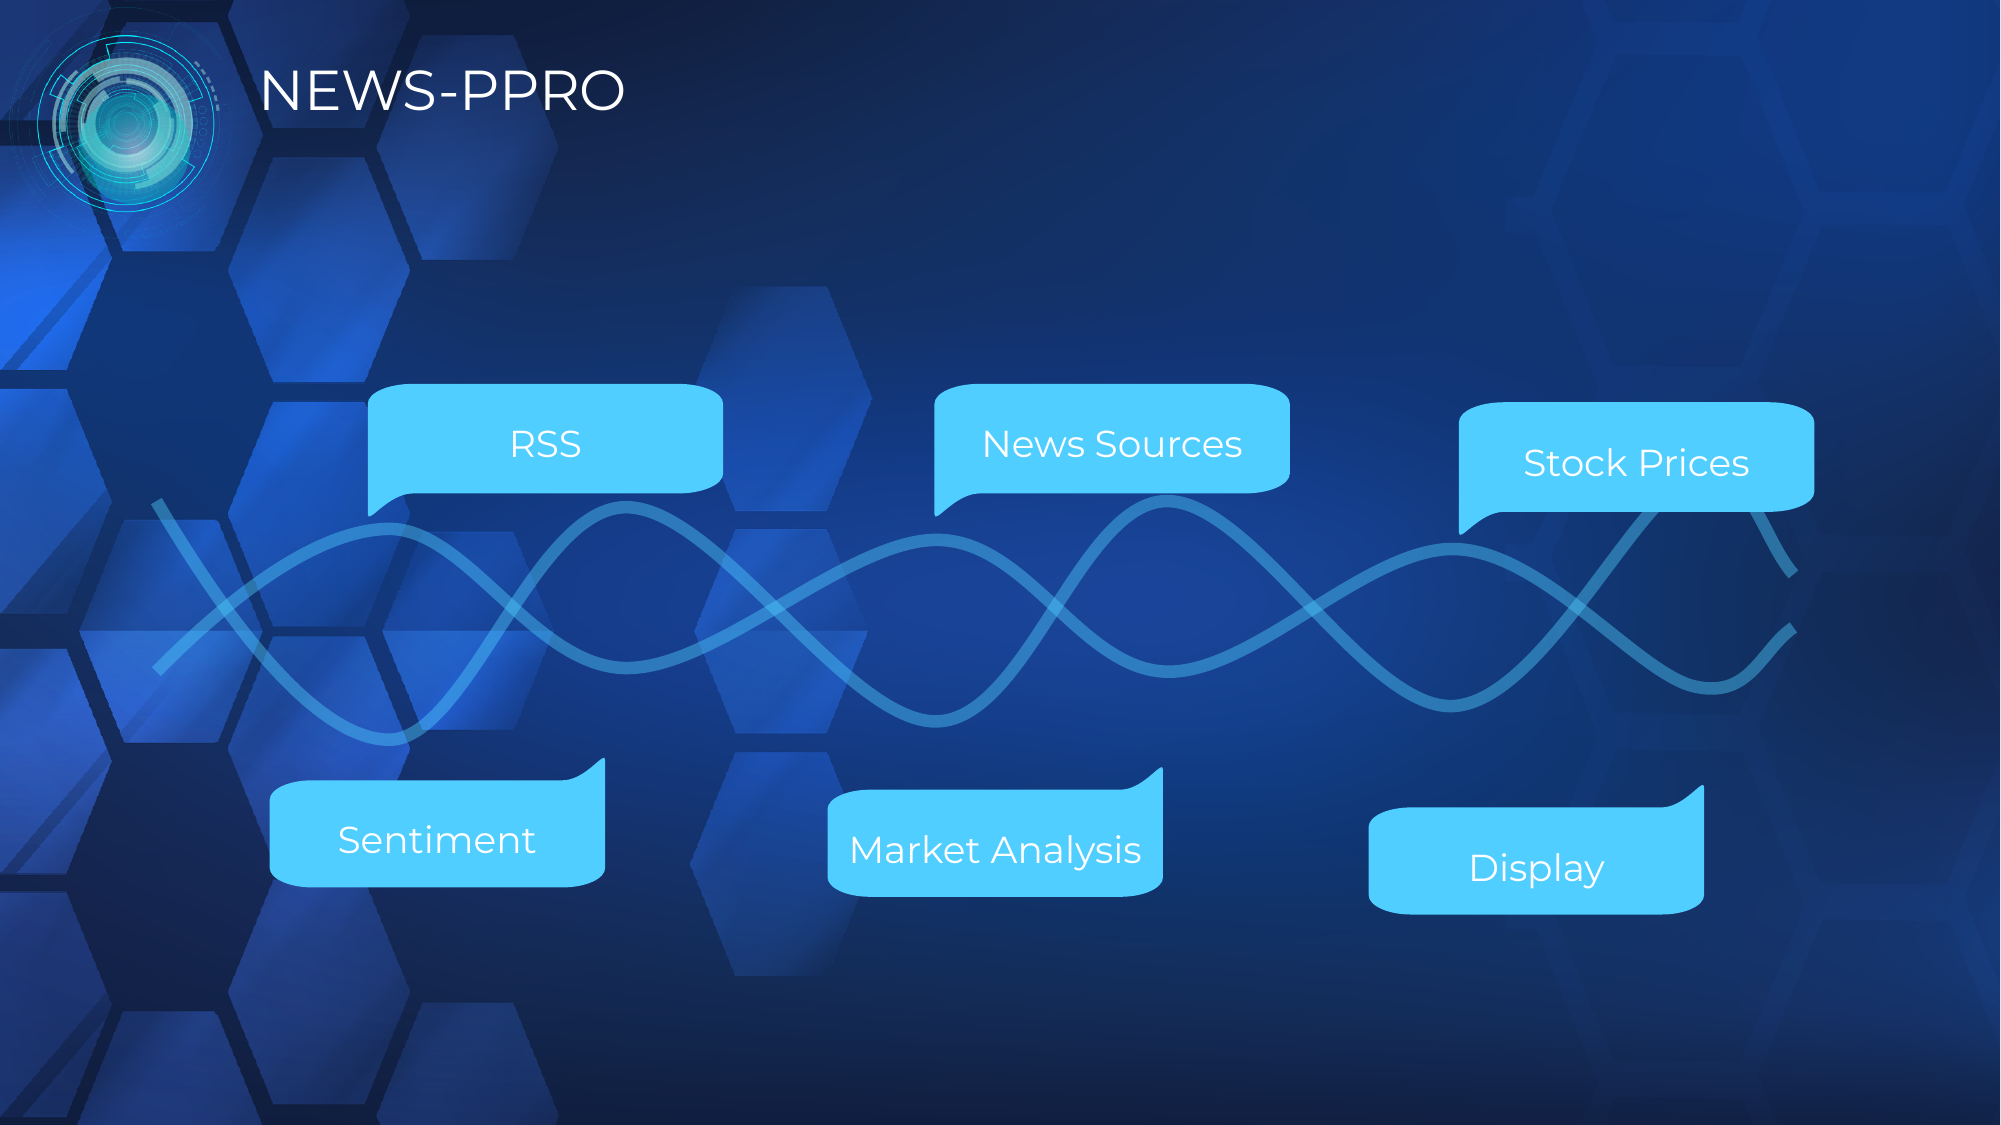

NEWS-PPRO
RSS
News Sources
Stock Prices

Sentiment
Market Analysis
Display